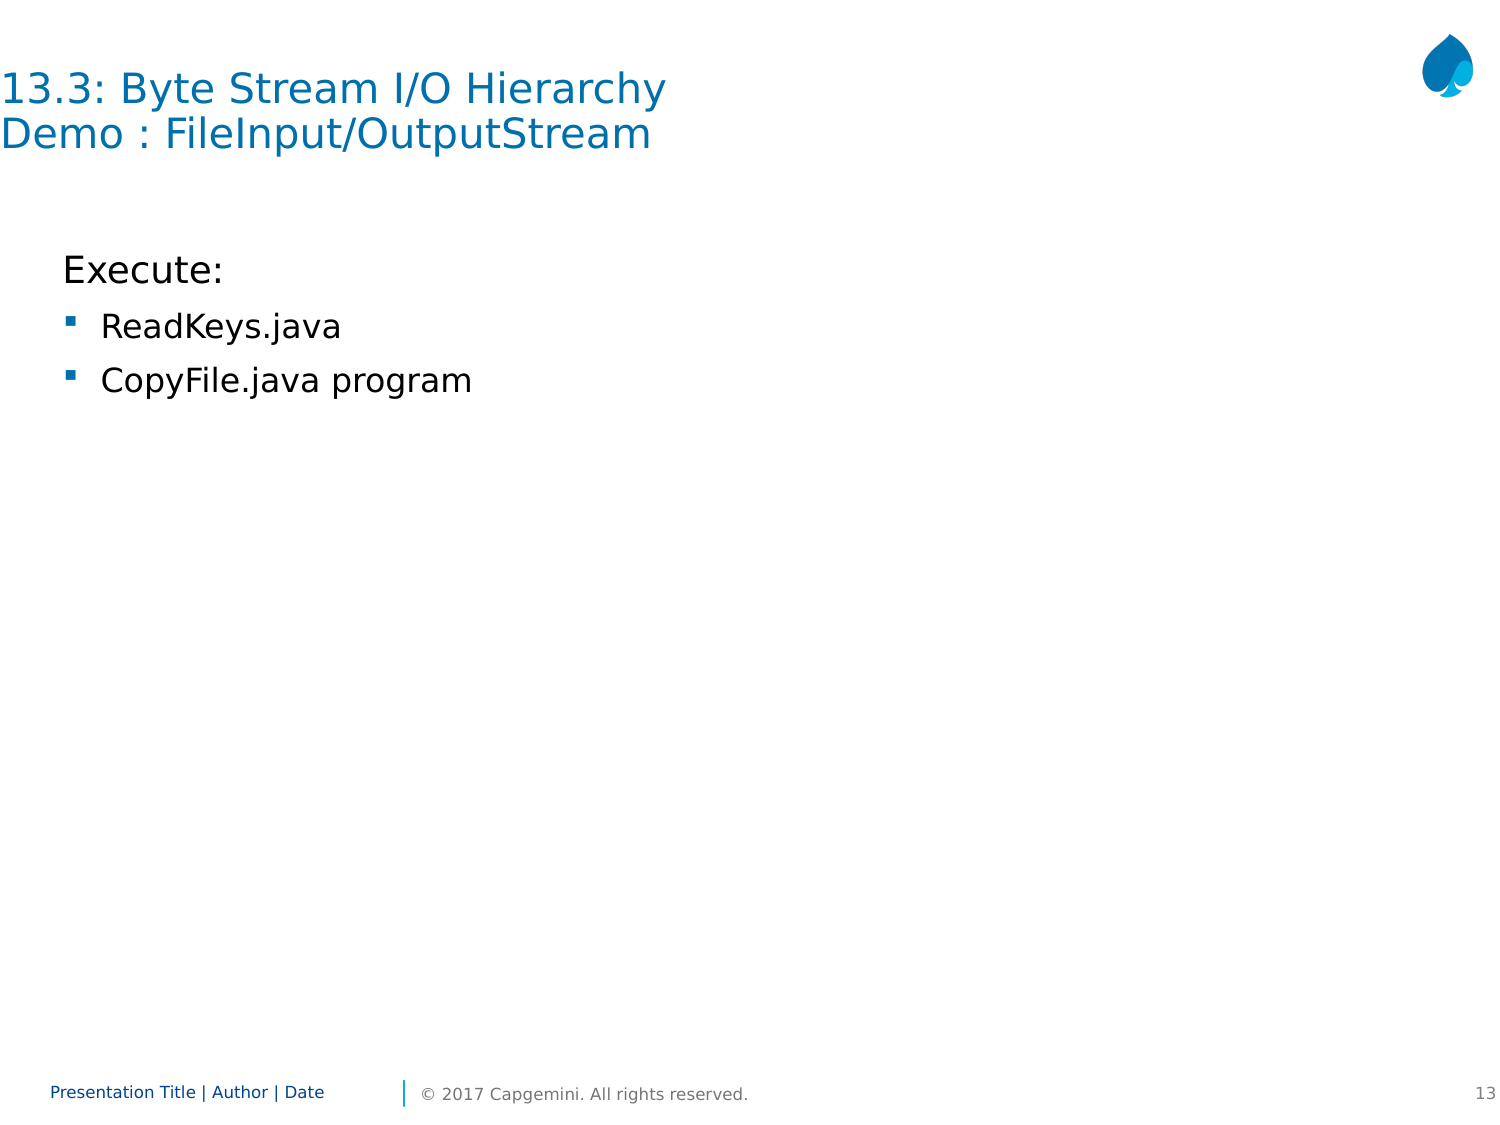

13.3: Byte Stream I/O Hierarchy
Demo : FileInput/OutputStream
Execute:
ReadKeys.java
CopyFile.java program